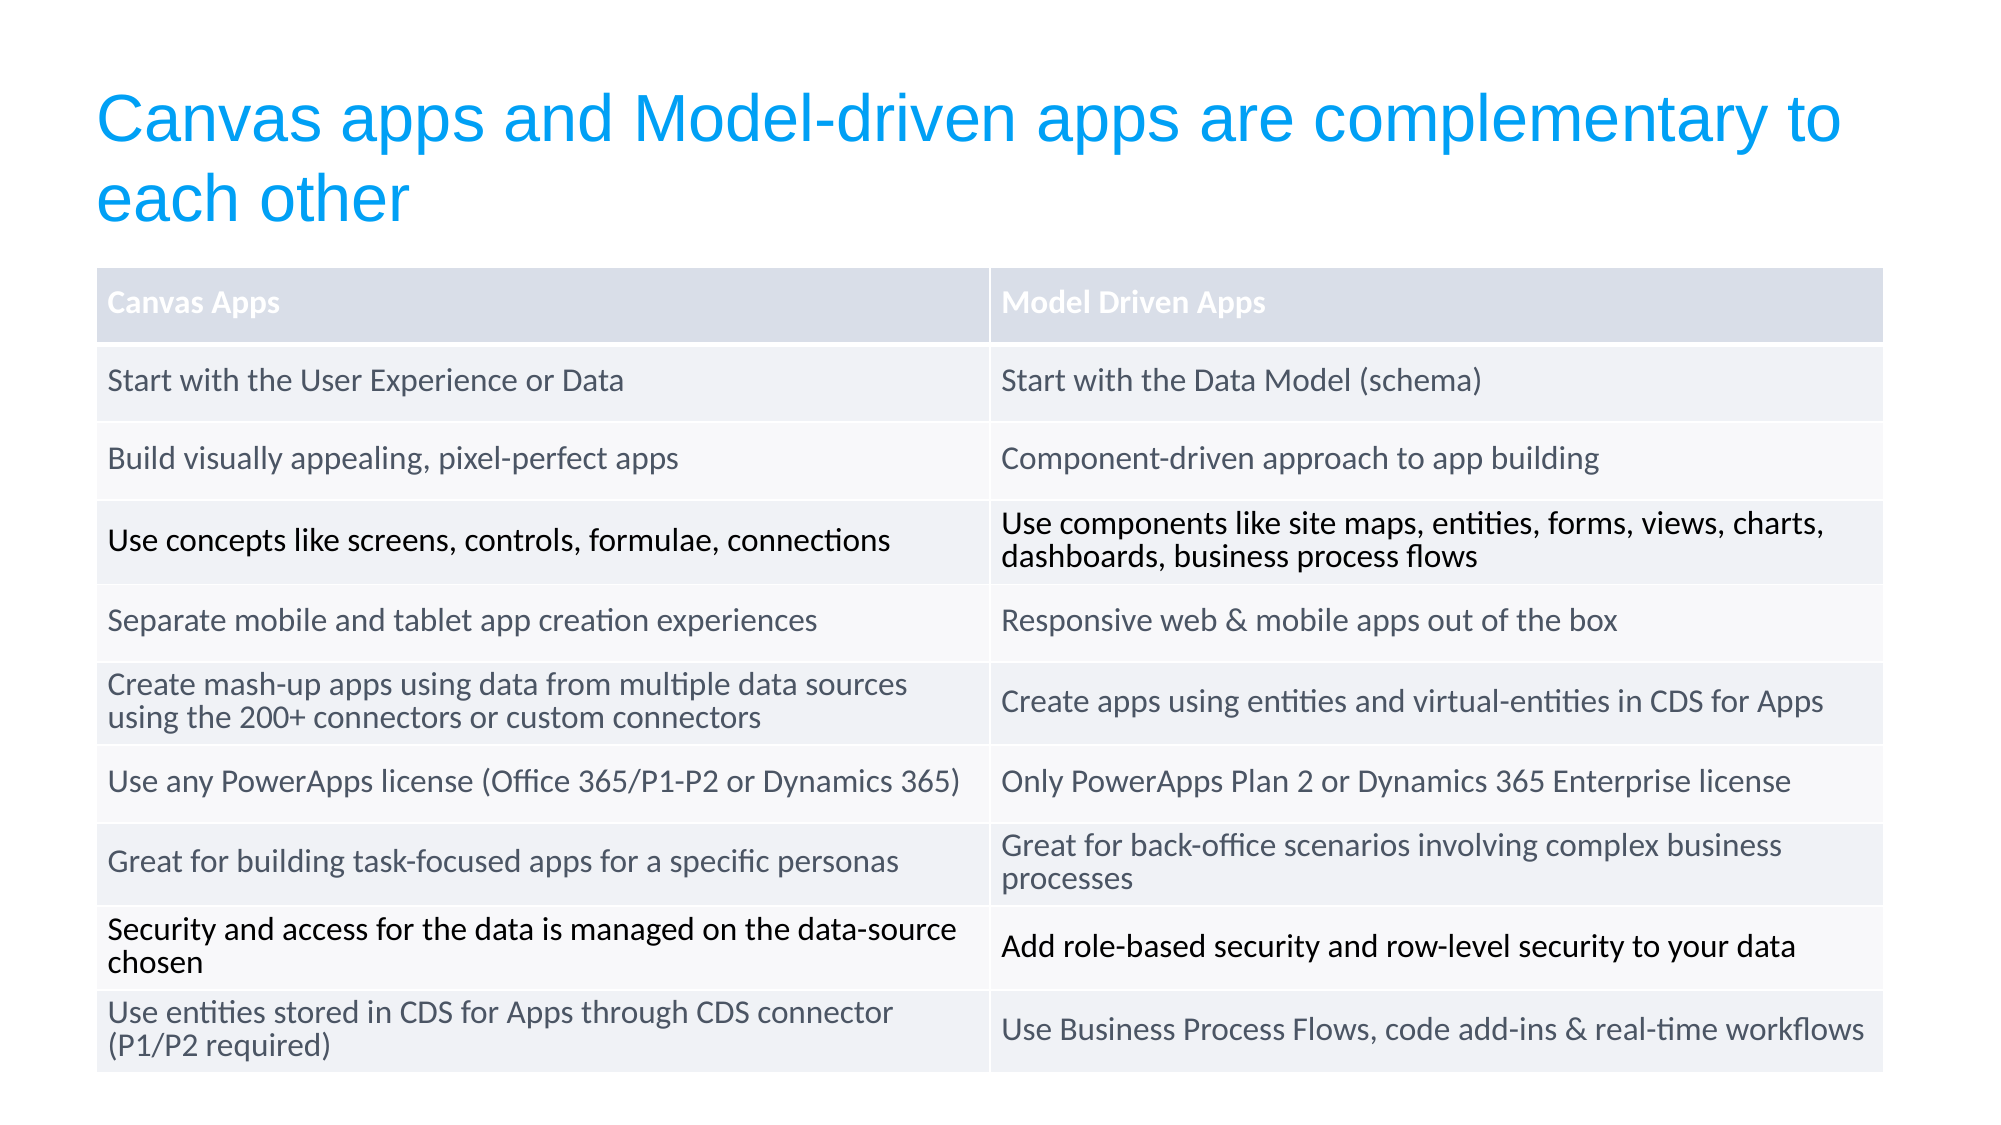

# Canvas apps and Model-driven apps are complementary to each other
| Canvas Apps | Model Driven Apps |
| --- | --- |
| Start with the User Experience or Data | Start with the Data Model (schema) |
| Build visually appealing, pixel-perfect apps | Component-driven approach to app building |
| Use concepts like screens, controls, formulae, connections | Use components like site maps, entities, forms, views, charts, dashboards, business process flows |
| Separate mobile and tablet app creation experiences | Responsive web & mobile apps out of the box |
| Create mash-up apps using data from multiple data sources using the 200+ connectors or custom connectors | Create apps using entities and virtual-entities in CDS for Apps |
| Use any PowerApps license (Office 365/P1-P2 or Dynamics 365) | Only PowerApps Plan 2 or Dynamics 365 Enterprise license |
| Great for building task-focused apps for a specific personas | Great for back-office scenarios involving complex business processes |
| Security and access for the data is managed on the data-source chosen | Add role-based security and row-level security to your data |
| Use entities stored in CDS for Apps through CDS connector (P1/P2 required) | Use Business Process Flows, code add-ins & real-time workflows |